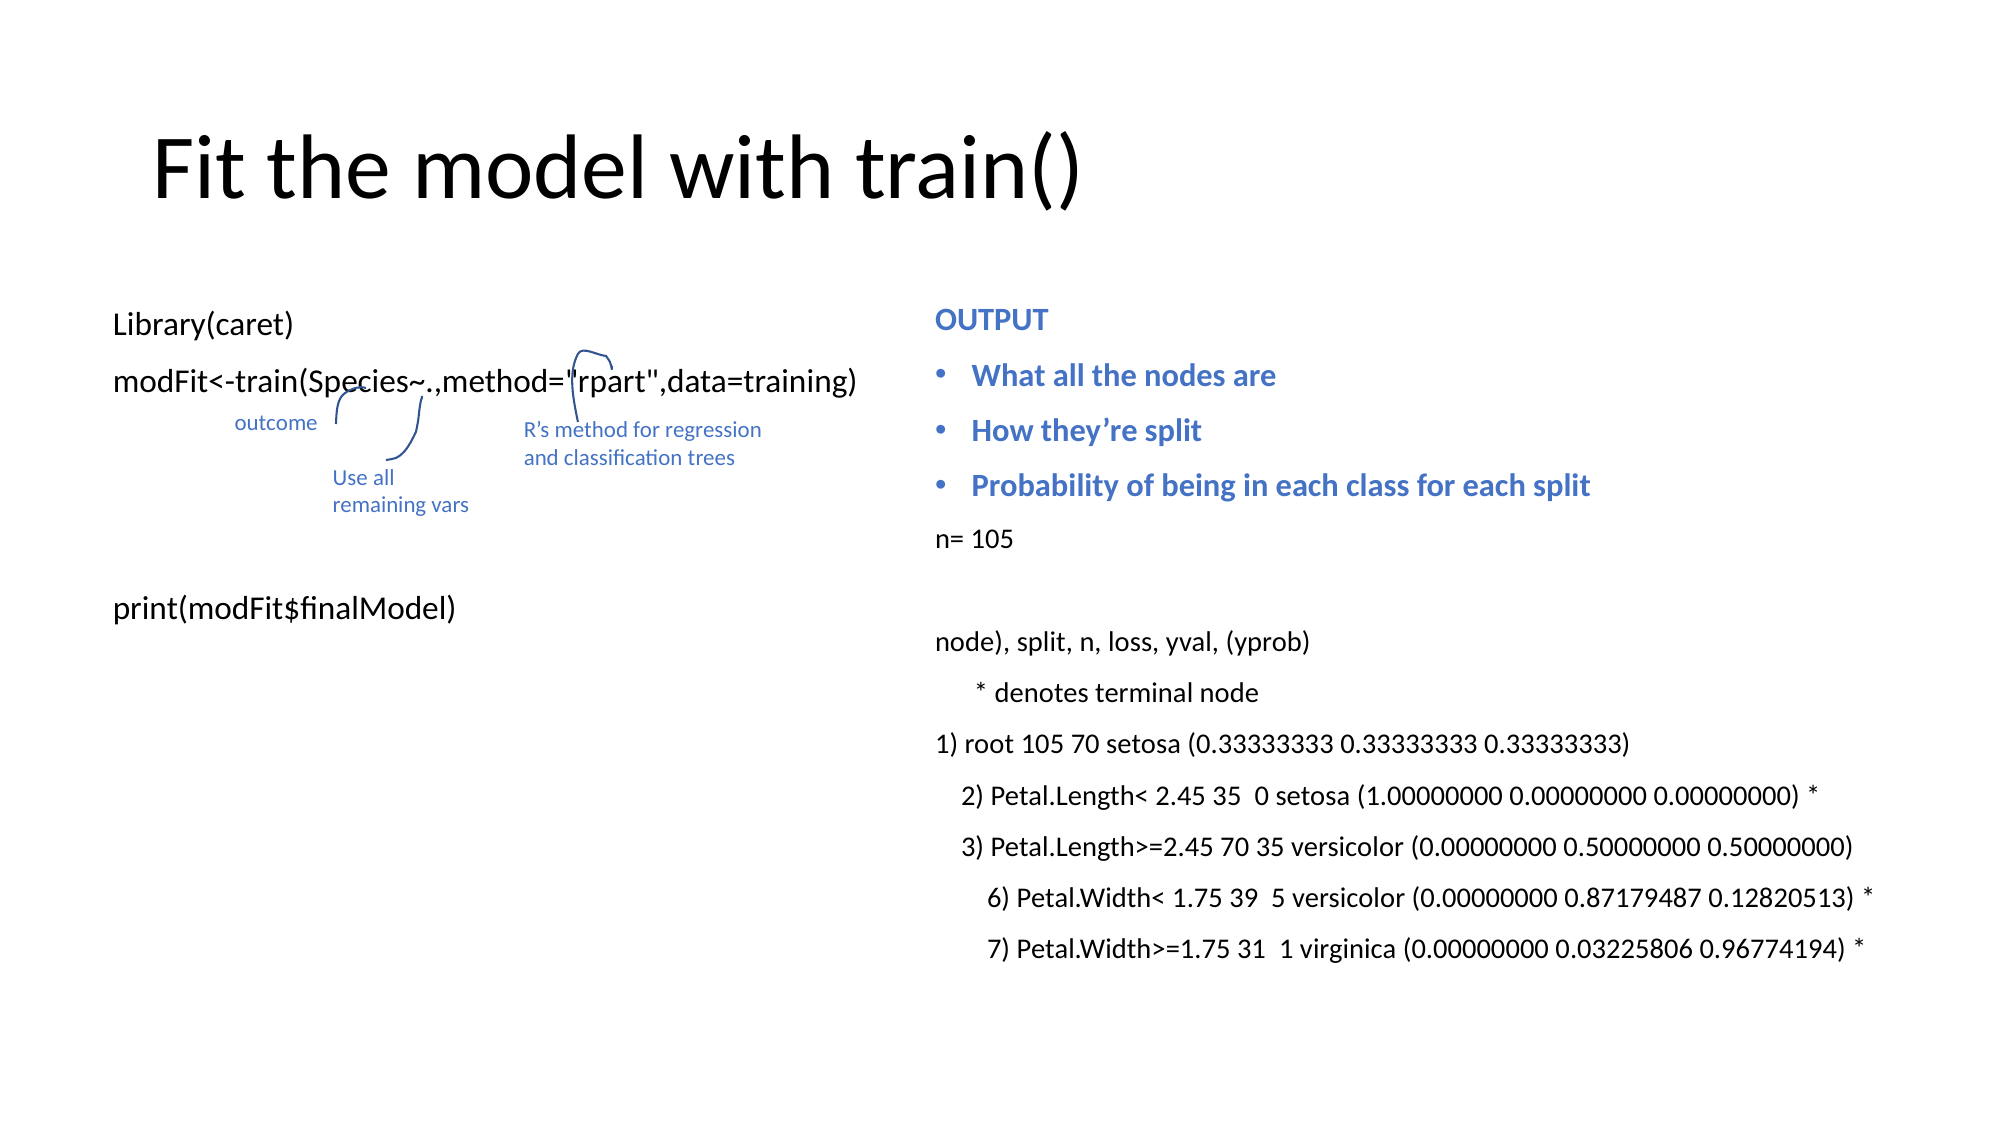

# Fit the model with train()
OUTPUT
What all the nodes are
How they’re split
Probability of being in each class for each split
n= 105

node), split, n, loss, yval, (yprob)
      * denotes terminal node
1) root 105 70 setosa (0.33333333 0.33333333 0.33333333)
    2) Petal.Length< 2.45 35  0 setosa (1.00000000 0.00000000 0.00000000) *
    3) Petal.Length>=2.45 70 35 versicolor (0.00000000 0.50000000 0.50000000)
        6) Petal.Width< 1.75 39  5 versicolor (0.00000000 0.87179487 0.12820513) *
        7) Petal.Width>=1.75 31  1 virginica (0.00000000 0.03225806 0.96774194) *
Library(caret)
modFit<-train(Species~.,method="rpart",data=training)

print(modFit$finalModel)

outcome
R’s method for regression and classification trees
Use all remaining vars